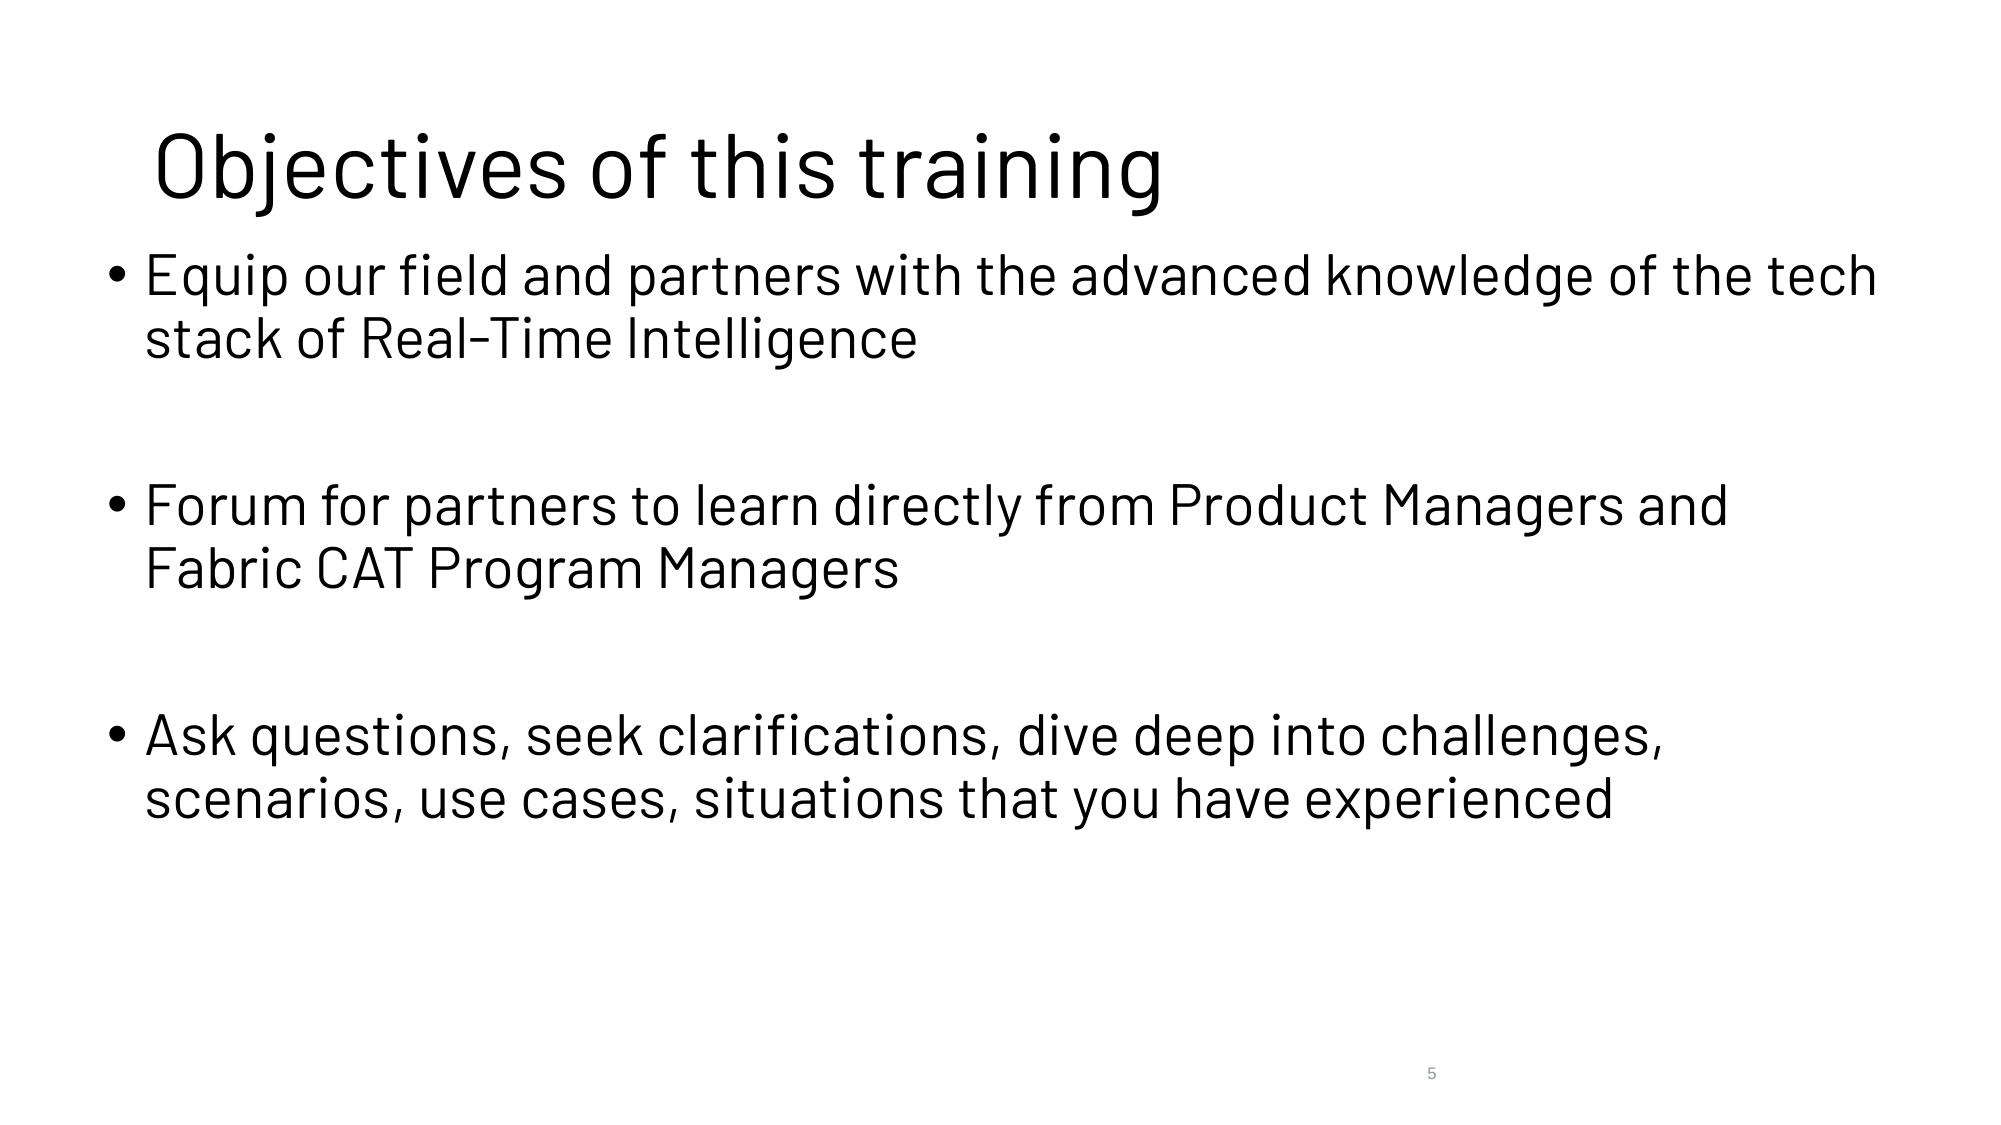

# Objectives of this training
Equip our field and partners with the advanced knowledge of the tech stack of Real-Time Intelligence

Forum for partners to learn directly from Product Managers and Fabric CAT Program Managers

Ask questions, seek clarifications, dive deep into challenges, scenarios, use cases, situations that you have experienced
5